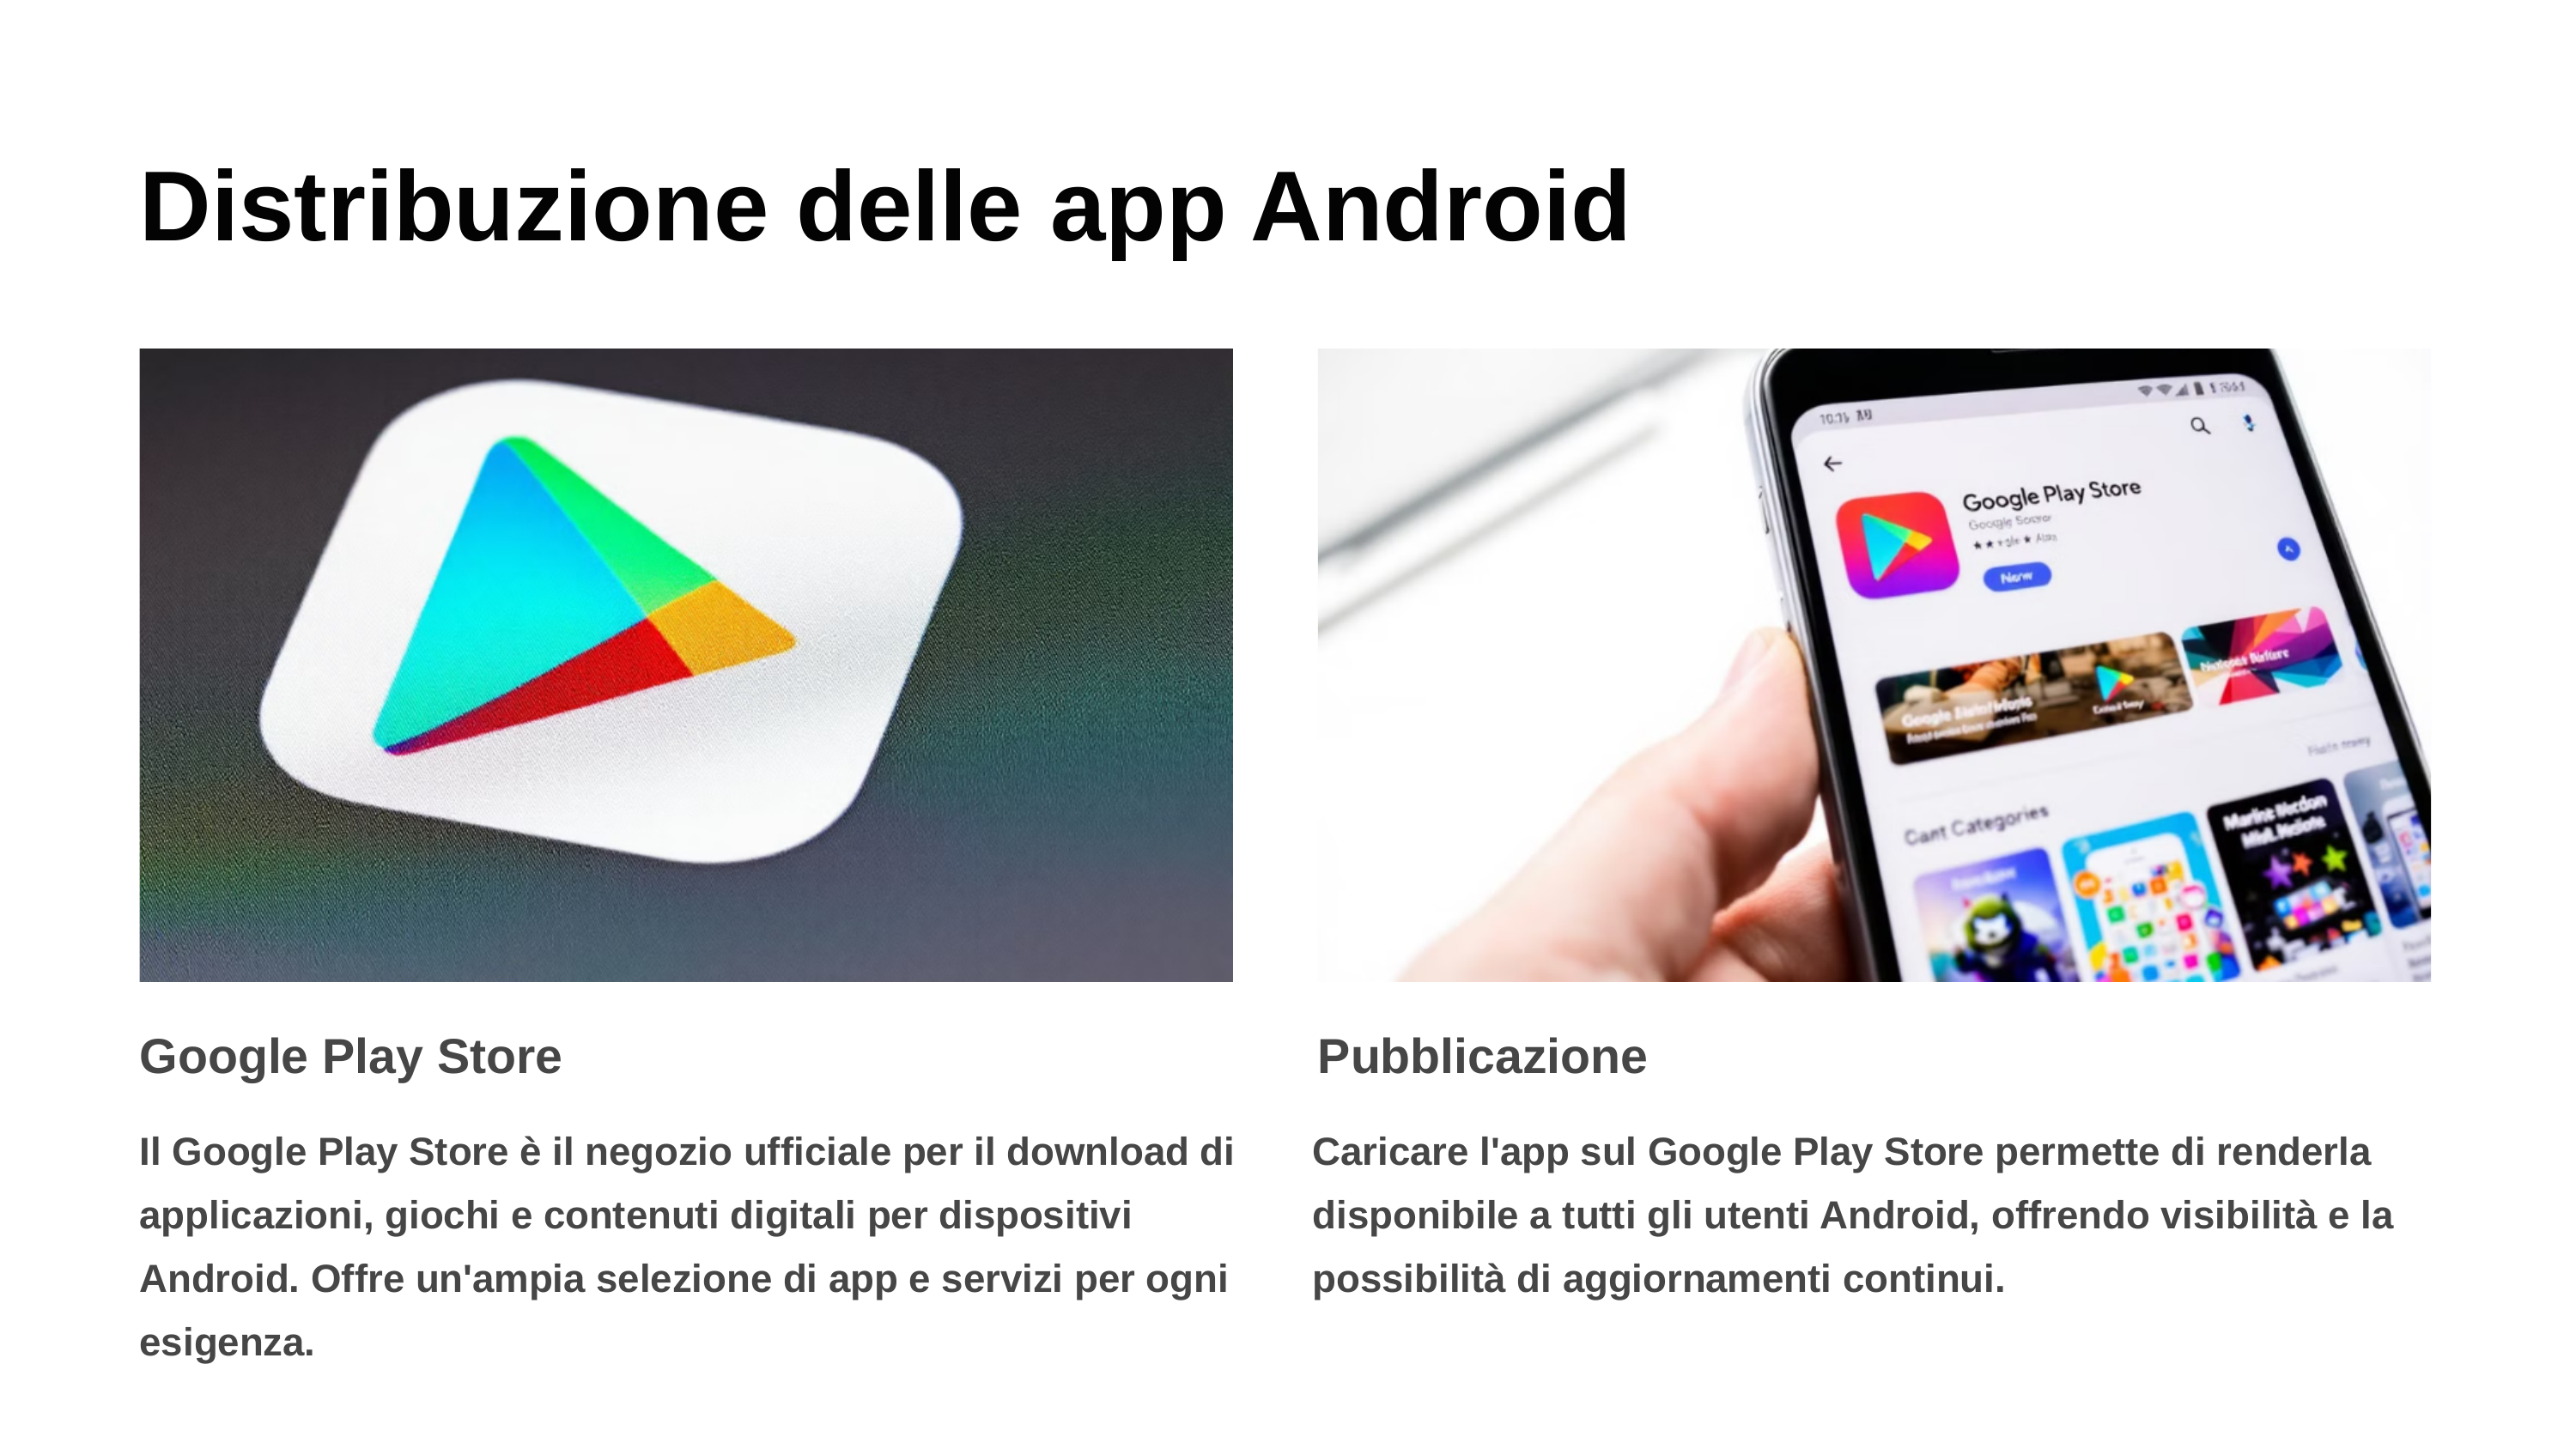

Distribuzione delle app Android

Google Play Store
Pubblicazione
Il Google Play Store è il negozio ufficiale per il download di applicazioni, giochi e contenuti digitali per dispositivi Android. Offre un'ampia selezione di app e servizi per ogni esigenza.
Caricare l'app sul Google Play Store permette di renderla disponibile a tutti gli utenti Android, offrendo visibilità e la possibilità di aggiornamenti continui.